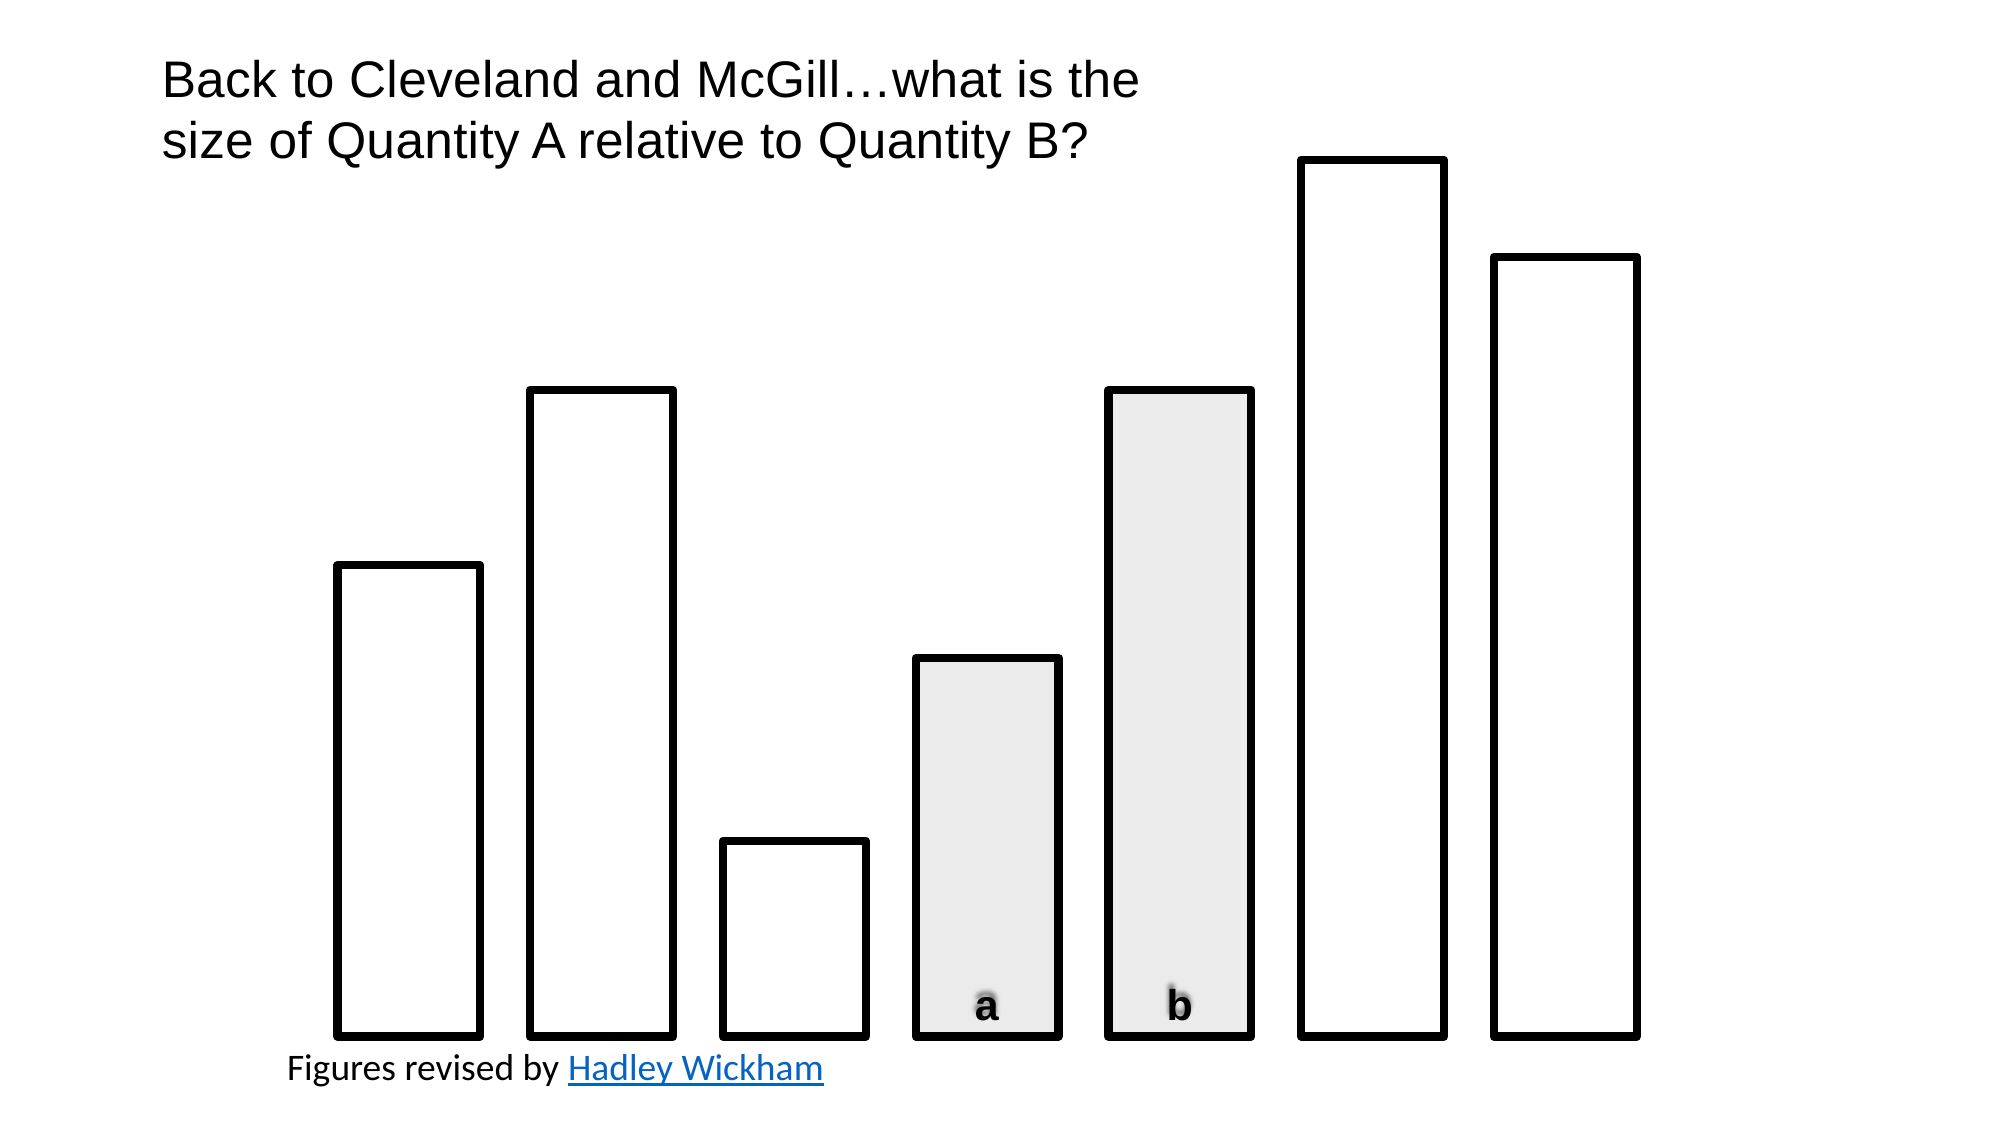

Back to Cleveland and McGill…what is the size of Quantity A relative to Quantity B?

a
b

Figures revised by Hadley Wickham